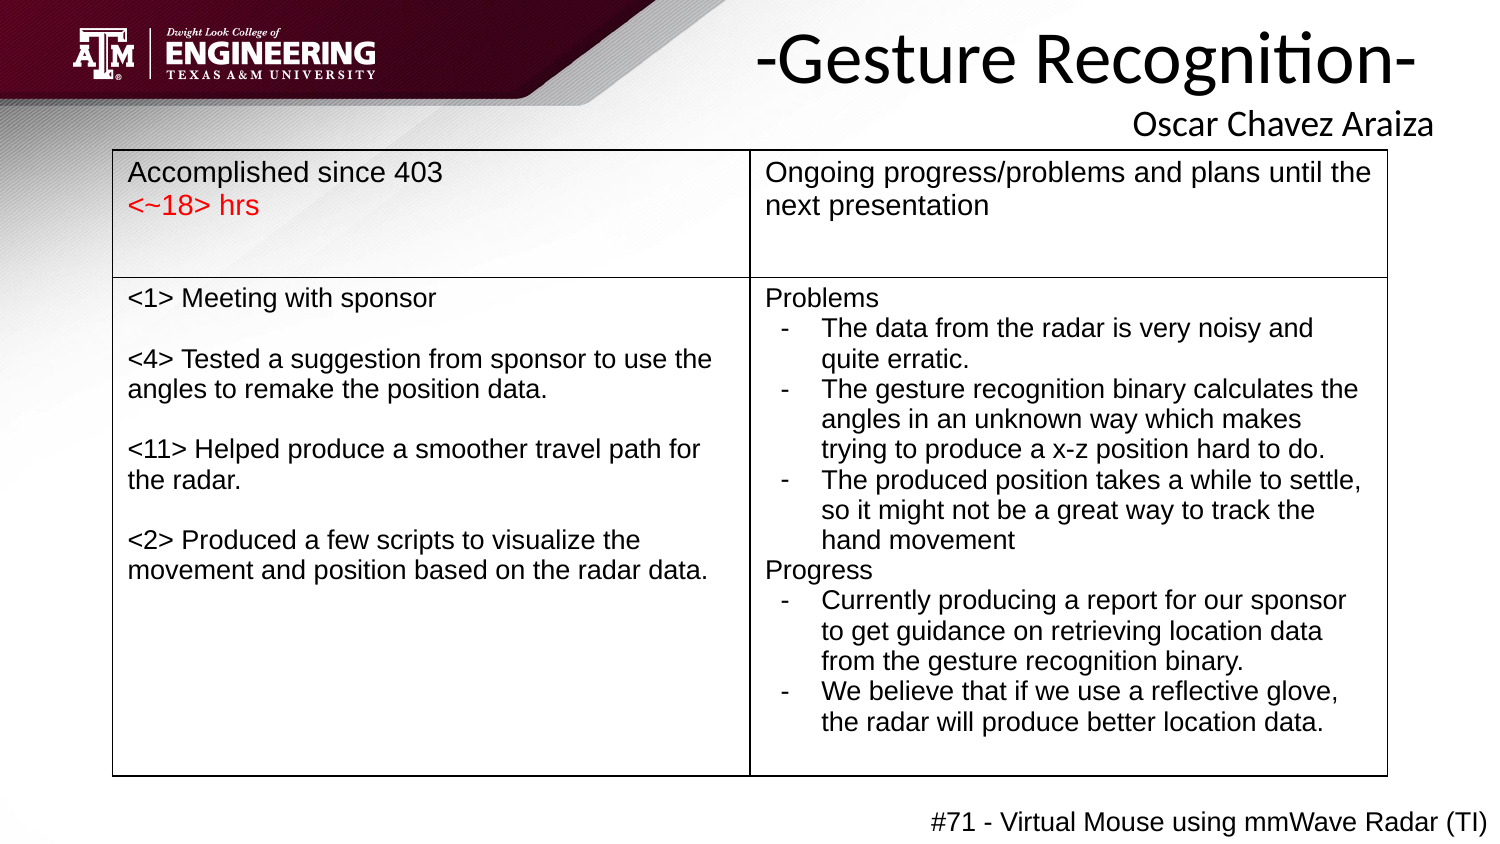

-Gesture Recognition-
 				Oscar Chavez Araiza
| Accomplished since 403 <~18> hrs | Ongoing progress/problems and plans until the next presentation |
| --- | --- |
| <1> Meeting with sponsor <4> Tested a suggestion from sponsor to use the angles to remake the position data. <11> Helped produce a smoother travel path for the radar. <2> Produced a few scripts to visualize the movement and position based on the radar data. | Problems The data from the radar is very noisy and quite erratic. The gesture recognition binary calculates the angles in an unknown way which makes trying to produce a x-z position hard to do. The produced position takes a while to settle, so it might not be a great way to track the hand movement Progress Currently producing a report for our sponsor to get guidance on retrieving location data from the gesture recognition binary. We believe that if we use a reflective glove, the radar will produce better location data. |
#71 - Virtual Mouse using mmWave Radar (TI)